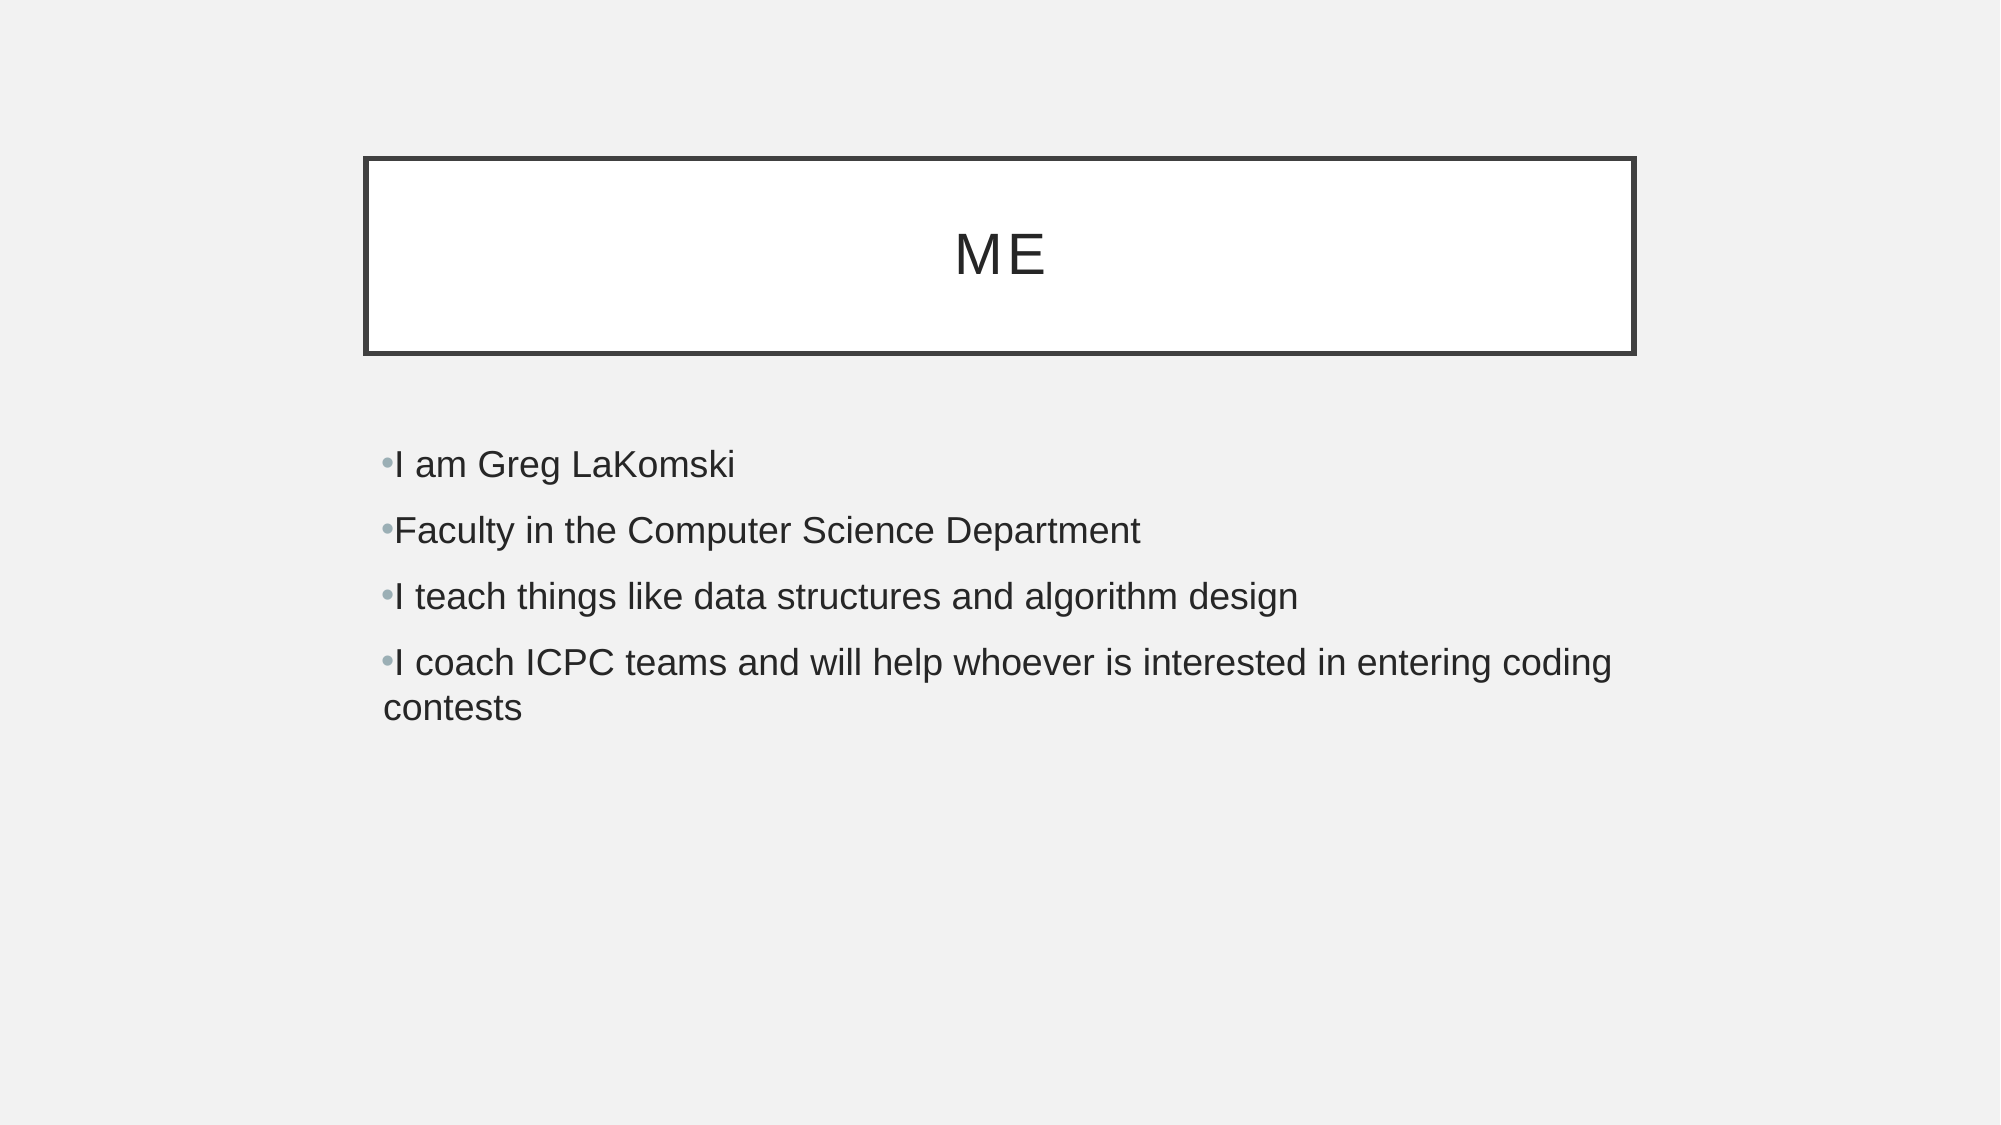

# Me
I am Greg LaKomski
Faculty in the Computer Science Department
I teach things like data structures and algorithm design
I coach ICPC teams and will help whoever is interested in entering coding contests